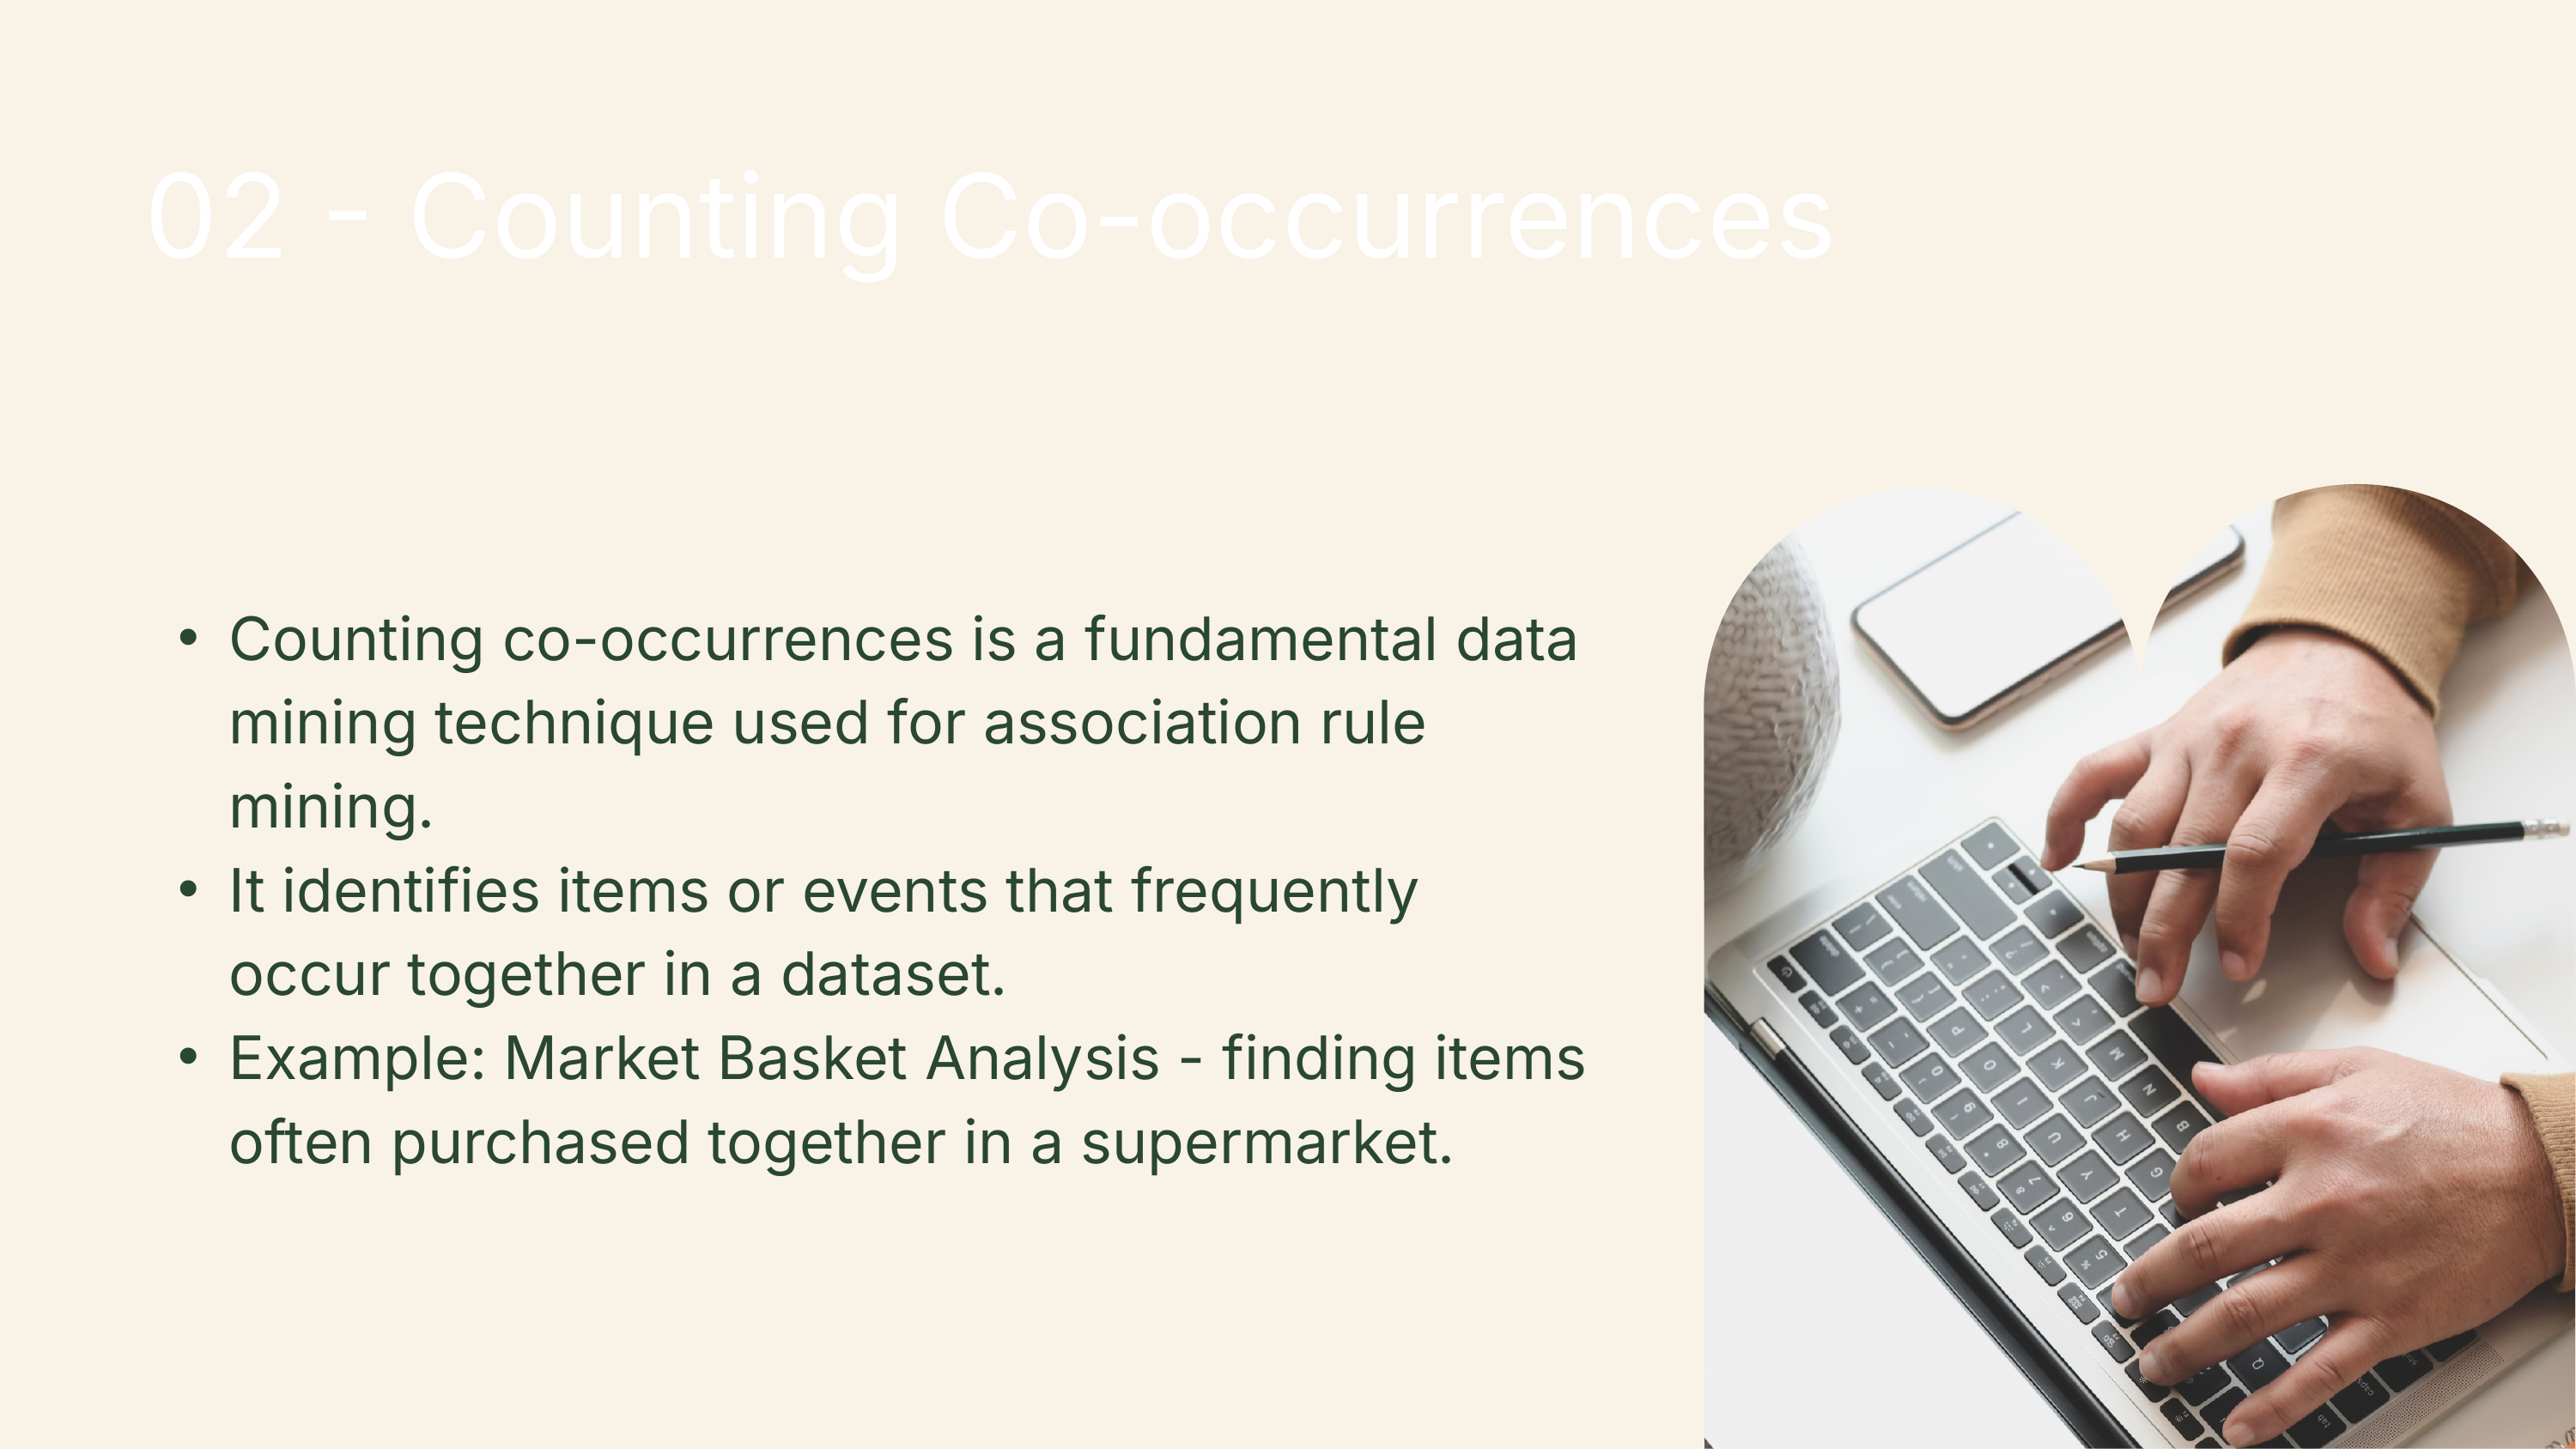

02 - Counting Co-occurrences

Counting co-occurrences is a fundamental data mining technique used for association rule mining.
It identifies items or events that frequently occur together in a dataset.
Example: Market Basket Analysis - finding items often purchased together in a supermarket.